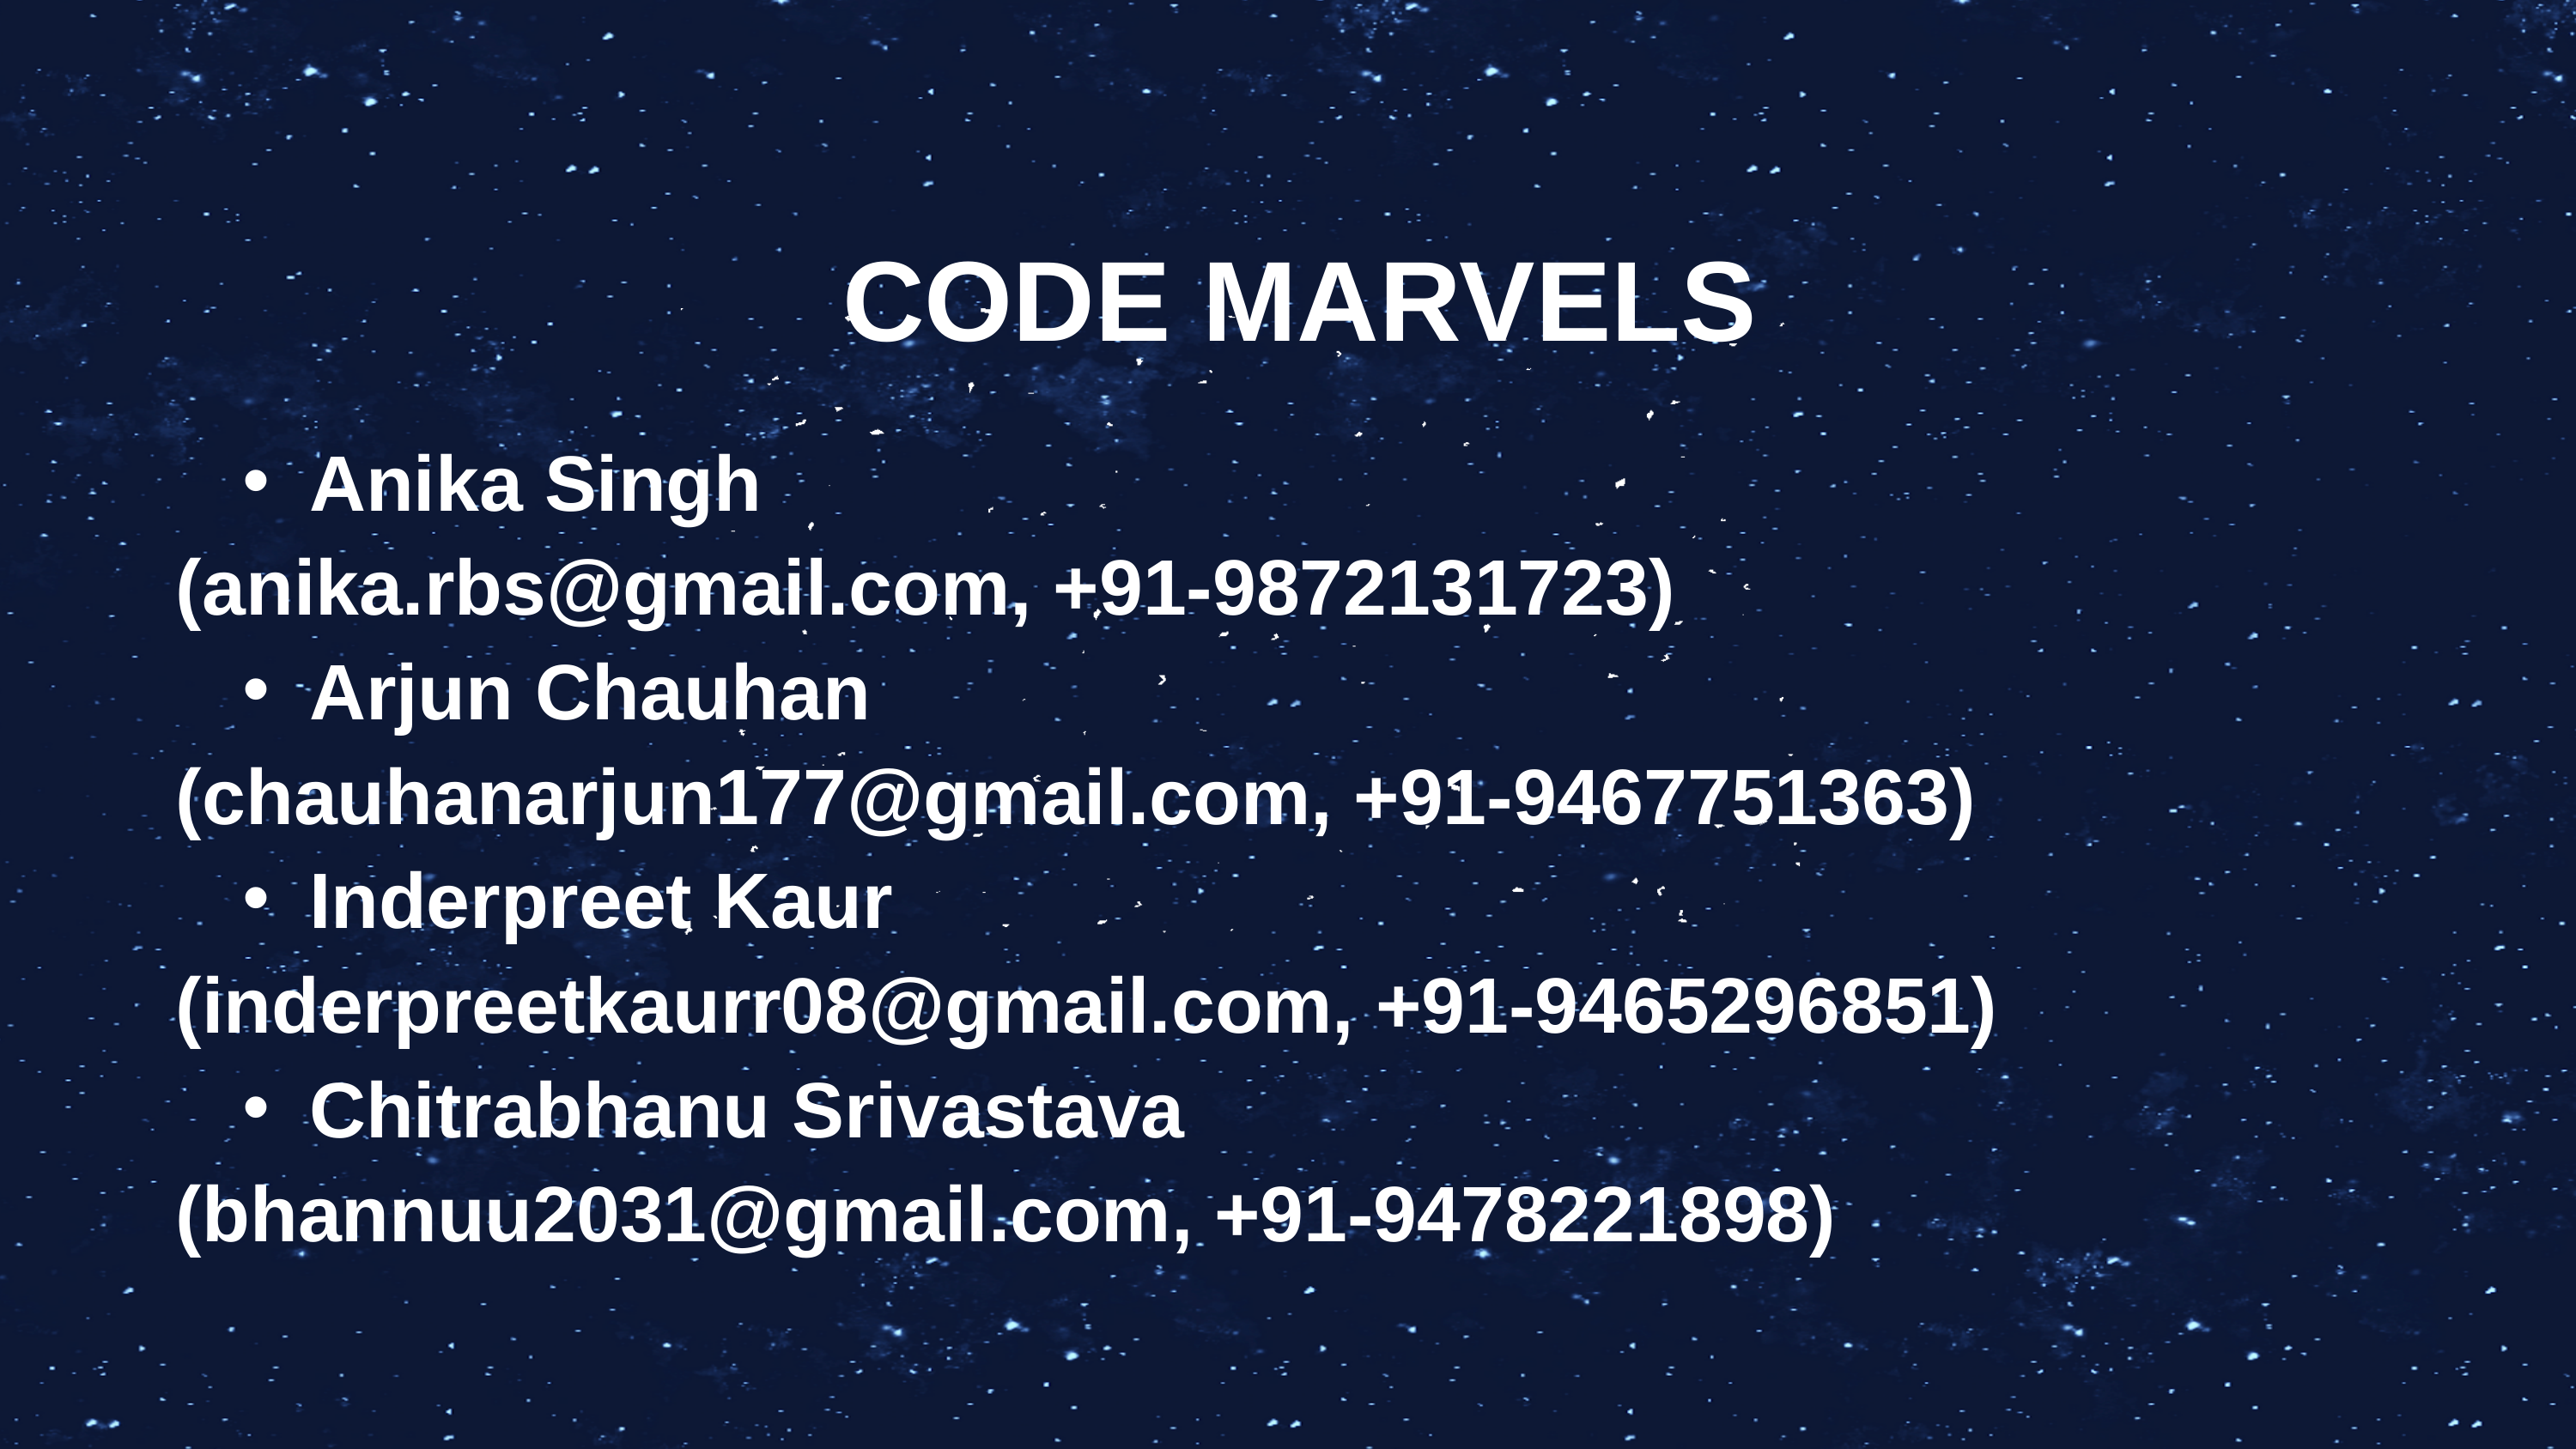

CODE MARVELS

Anika Singh
(anika.rbs@gmail.com, +91-9872131723)
Arjun Chauhan
(chauhanarjun177@gmail.com, +91-9467751363)
Inderpreet Kaur
(inderpreetkaurr08@gmail.com, +91-9465296851)
Chitrabhanu Srivastava
(bhannuu2031@gmail.com, +91-9478221898)